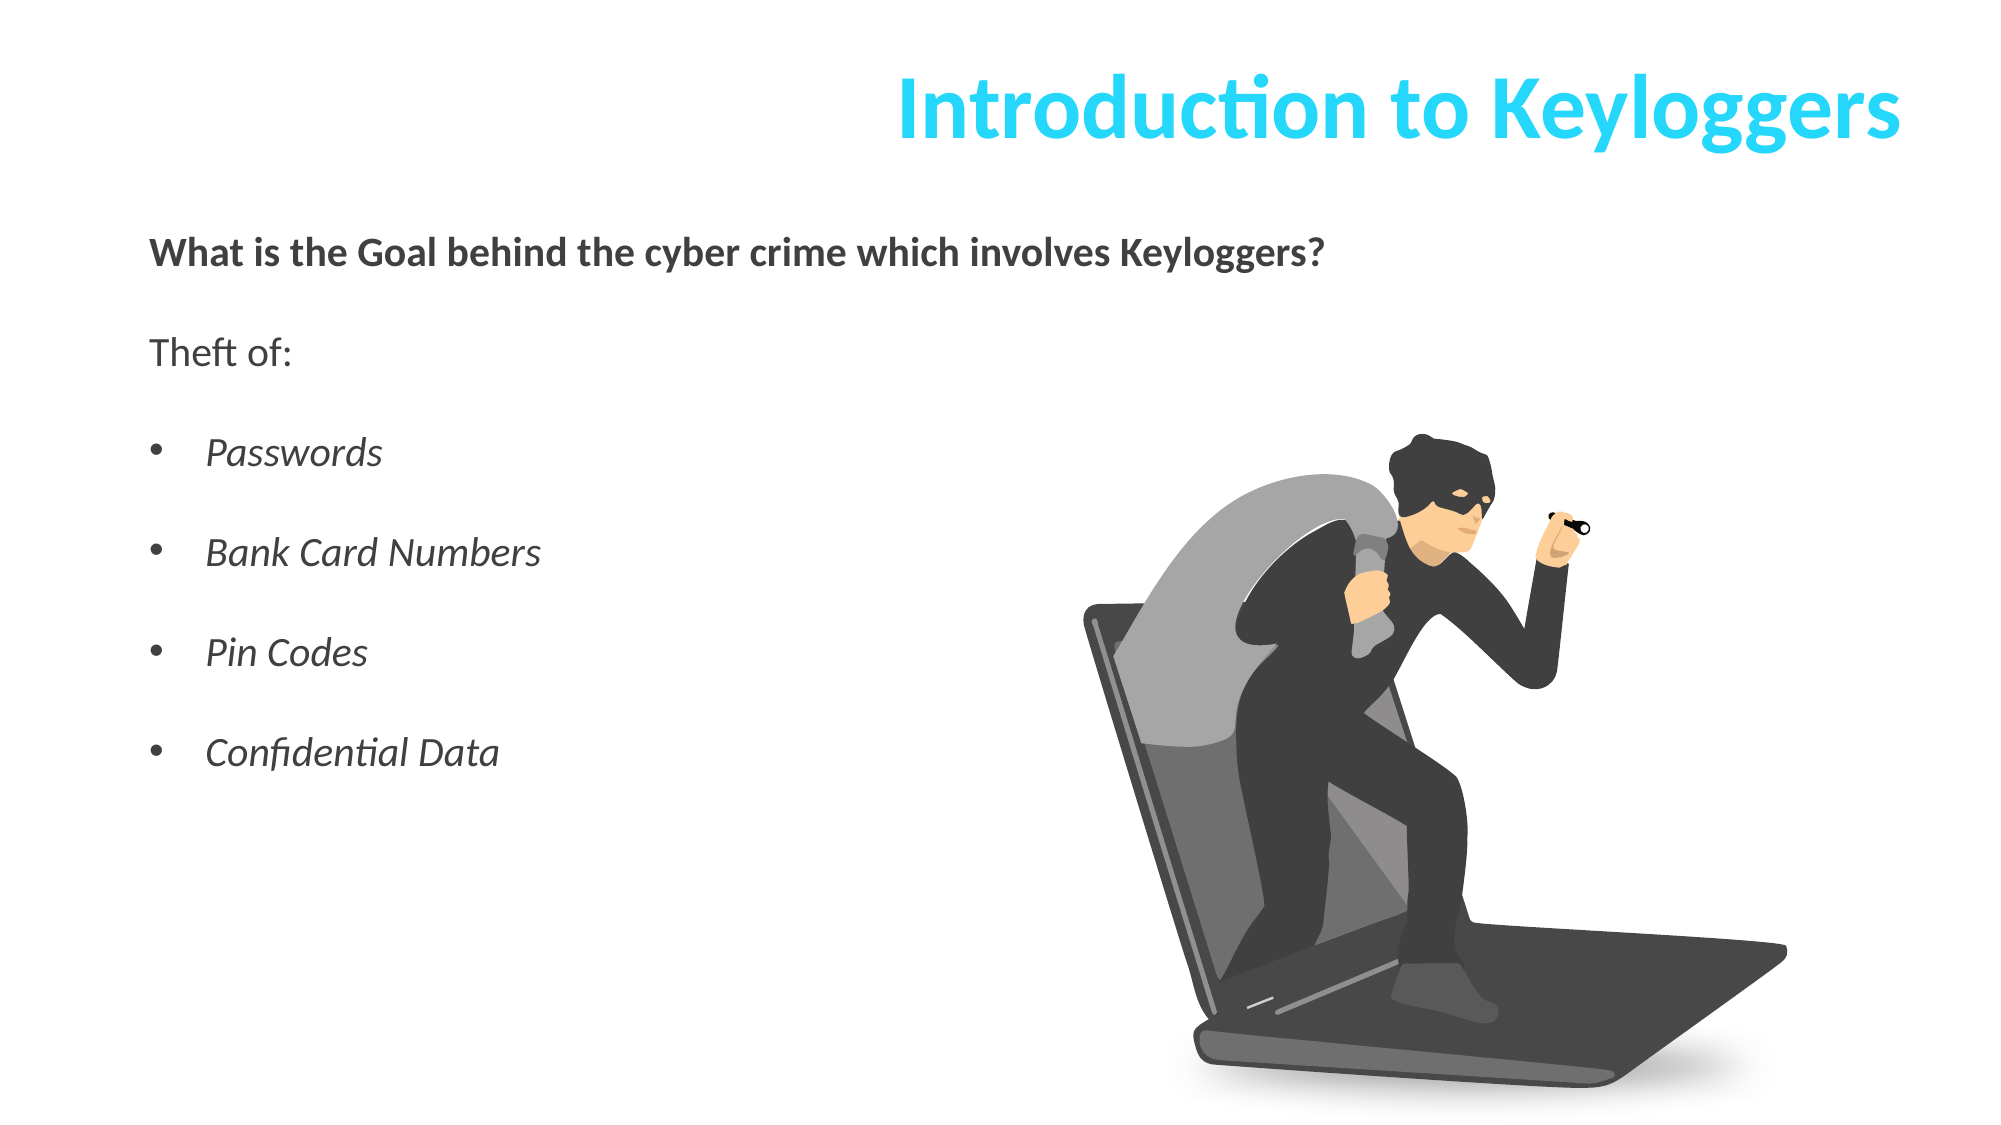

Introduction to Keyloggers
What is the Goal behind the cyber crime which involves Keyloggers?

Theft of:
Passwords
Bank Card Numbers
Pin Codes
Confidential Data